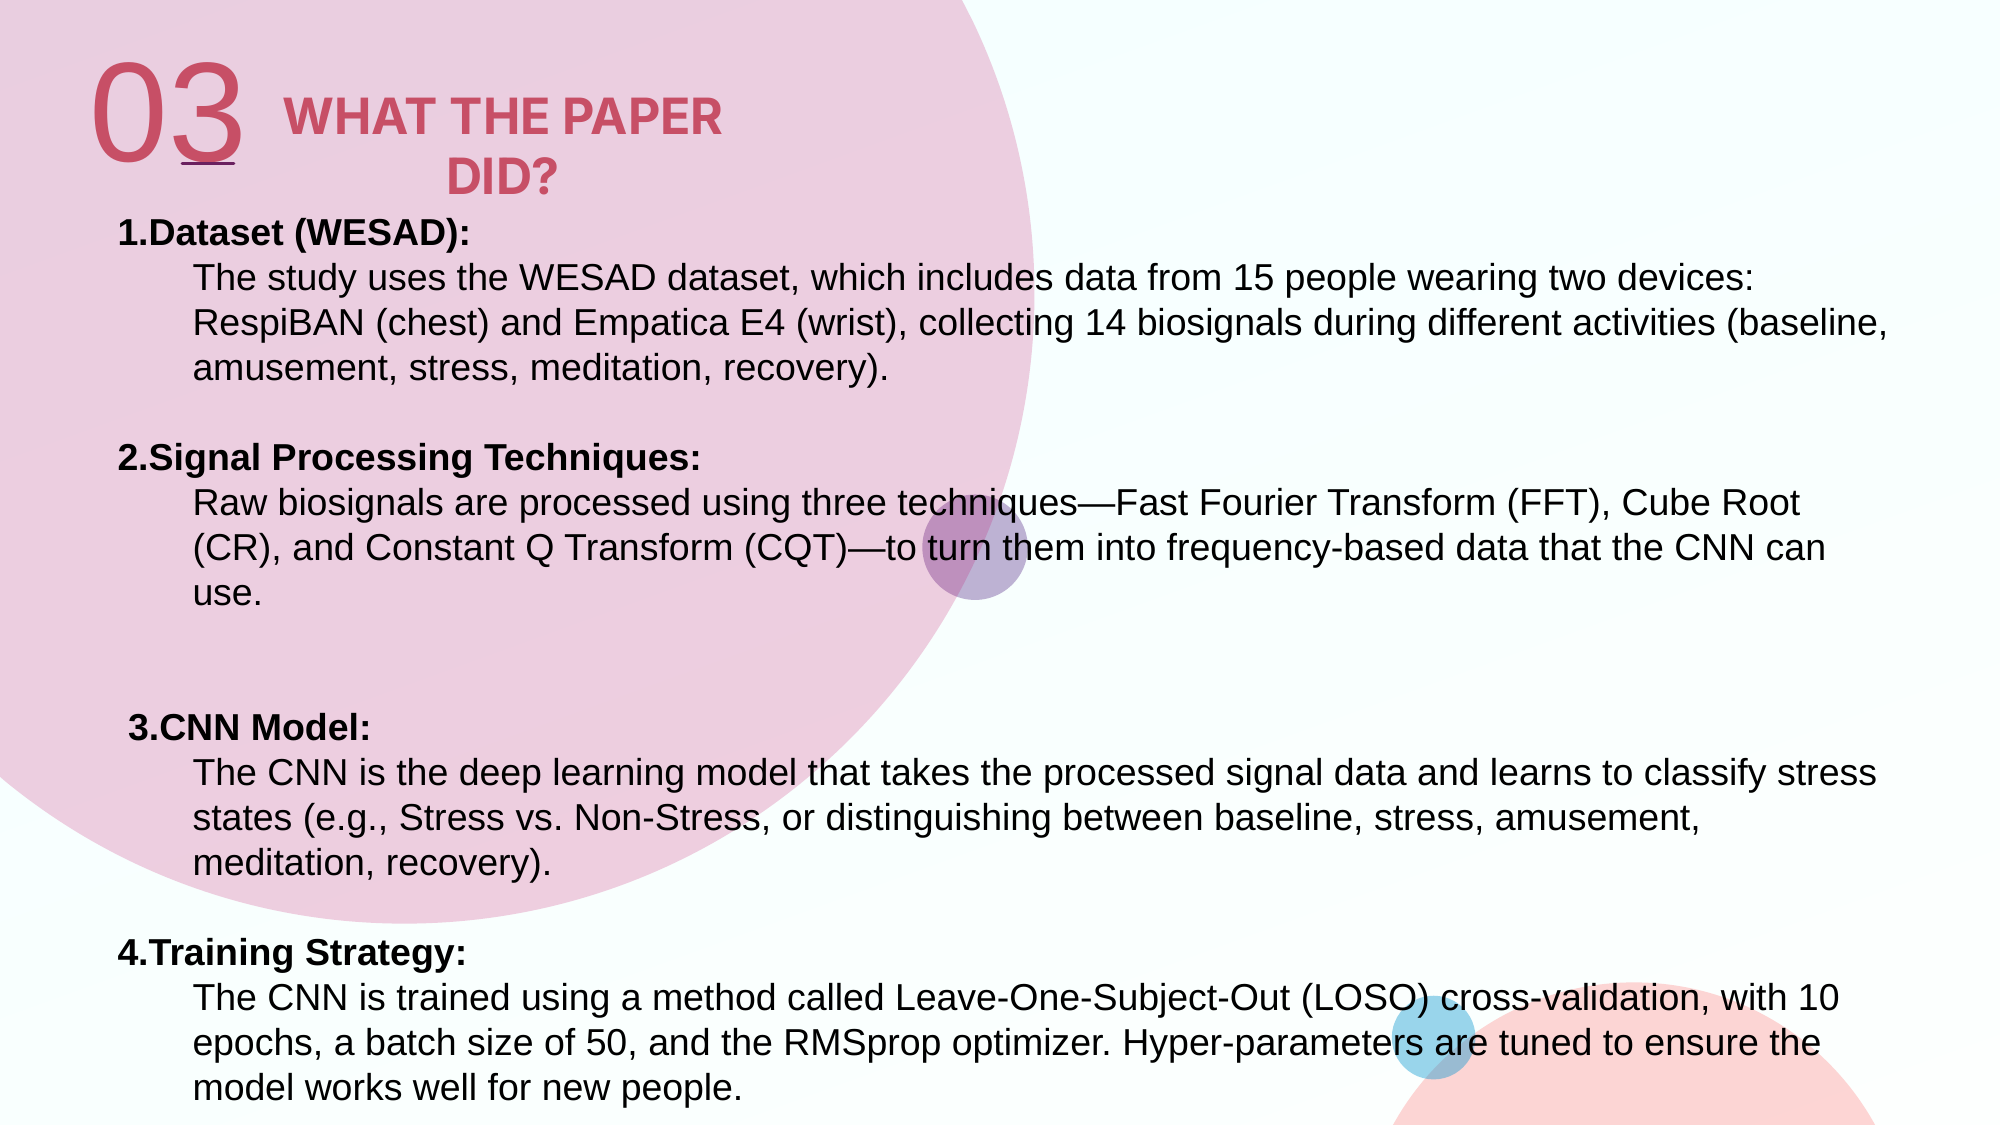

03
WHAT THE PAPER DID?
1.Dataset (WESAD):
The study uses the WESAD dataset, which includes data from 15 people wearing two devices: RespiBAN (chest) and Empatica E4 (wrist), collecting 14 biosignals during different activities (baseline, amusement, stress, meditation, recovery).

2.Signal Processing Techniques:
Raw biosignals are processed using three techniques—Fast Fourier Transform (FFT), Cube Root (CR), and Constant Q Transform (CQT)—to turn them into frequency-based data that the CNN can use.

 3.CNN Model:
The CNN is the deep learning model that takes the processed signal data and learns to classify stress states (e.g., Stress vs. Non-Stress, or distinguishing between baseline, stress, amusement, meditation, recovery).

4.Training Strategy:
The CNN is trained using a method called Leave-One-Subject-Out (LOSO) cross-validation, with 10 epochs, a batch size of 50, and the RMSprop optimizer. Hyper-parameters are tuned to ensure the model works well for new people.